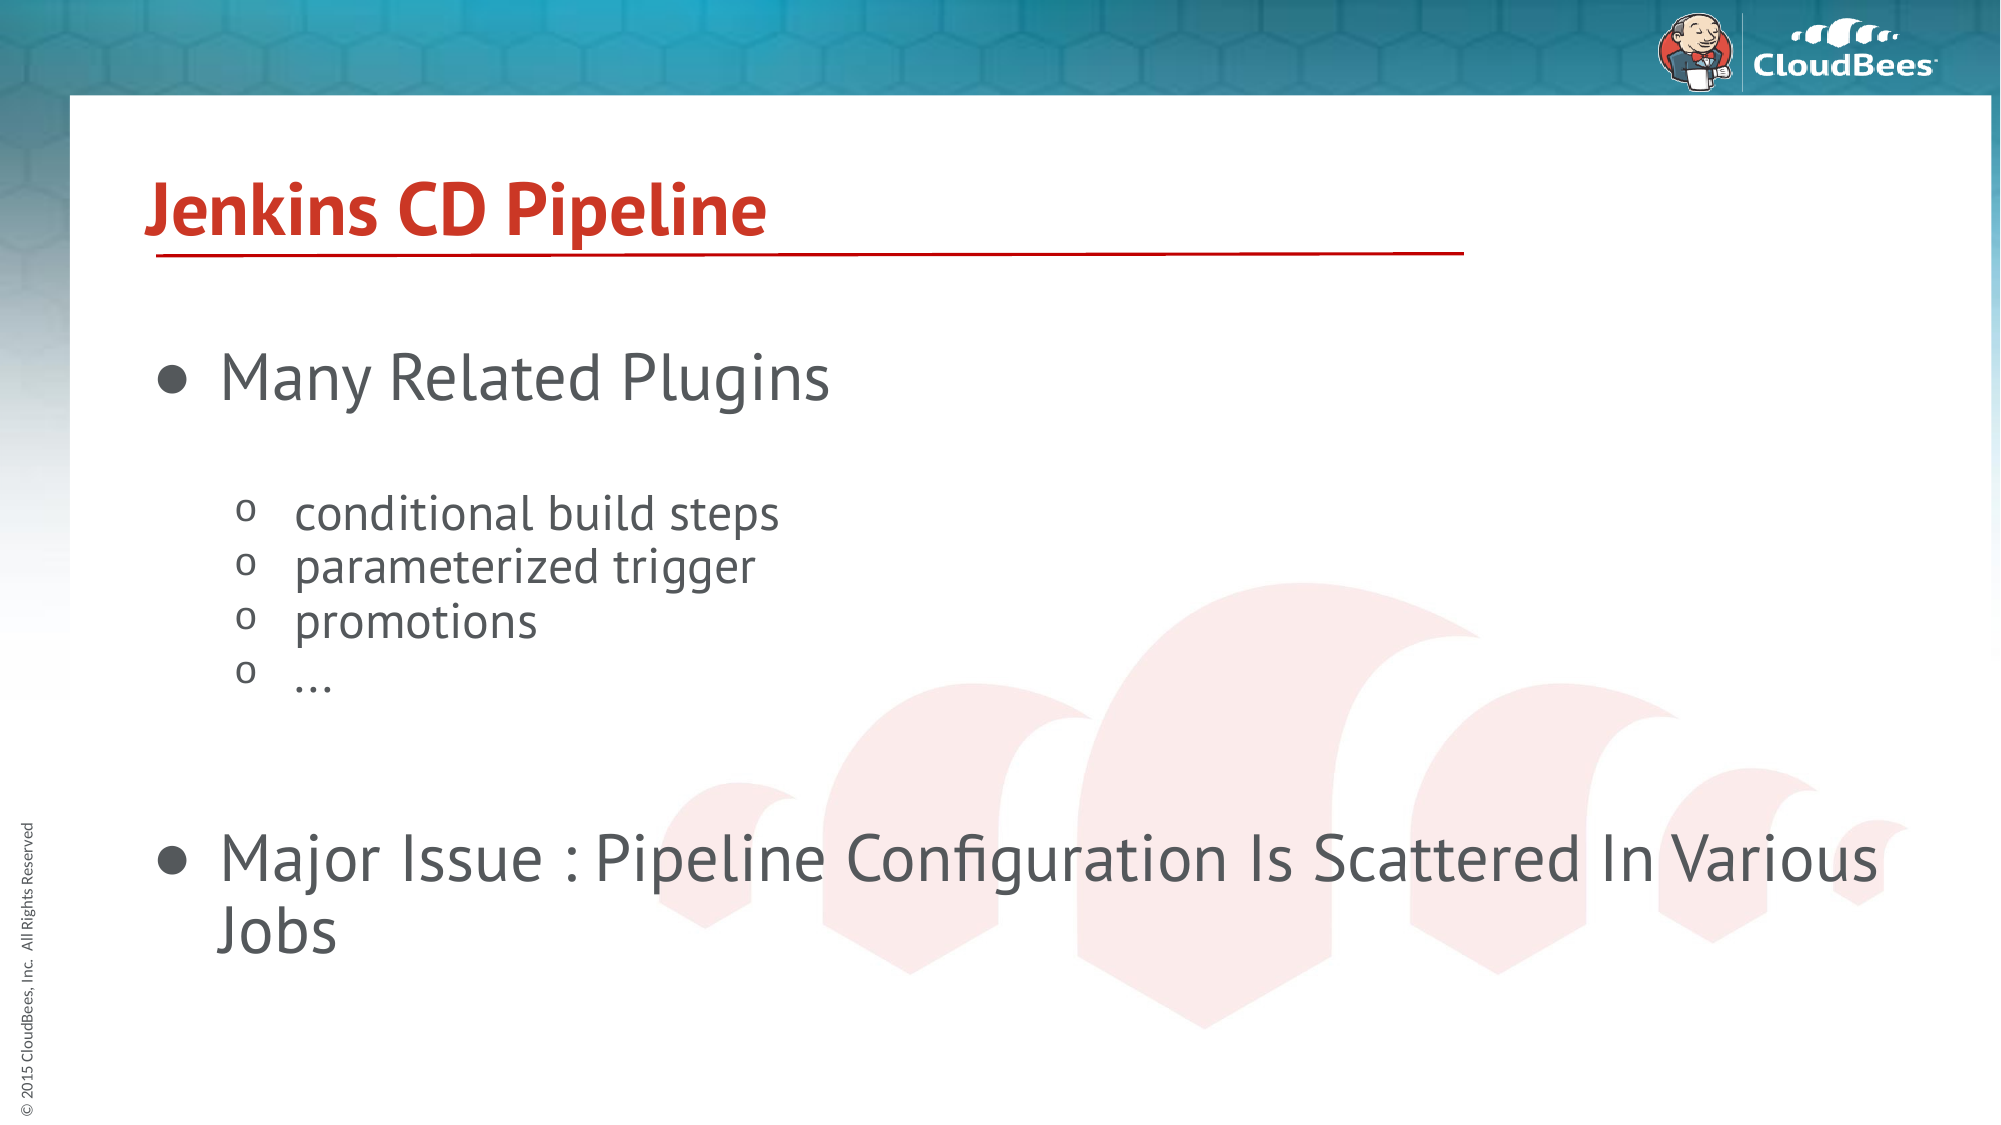

# Jenkins CD Pipeline
Many Related Plugins

conditional build steps
parameterized trigger
promotions
...

Major Issue : Pipeline Configuration Is Scattered In Various Jobs